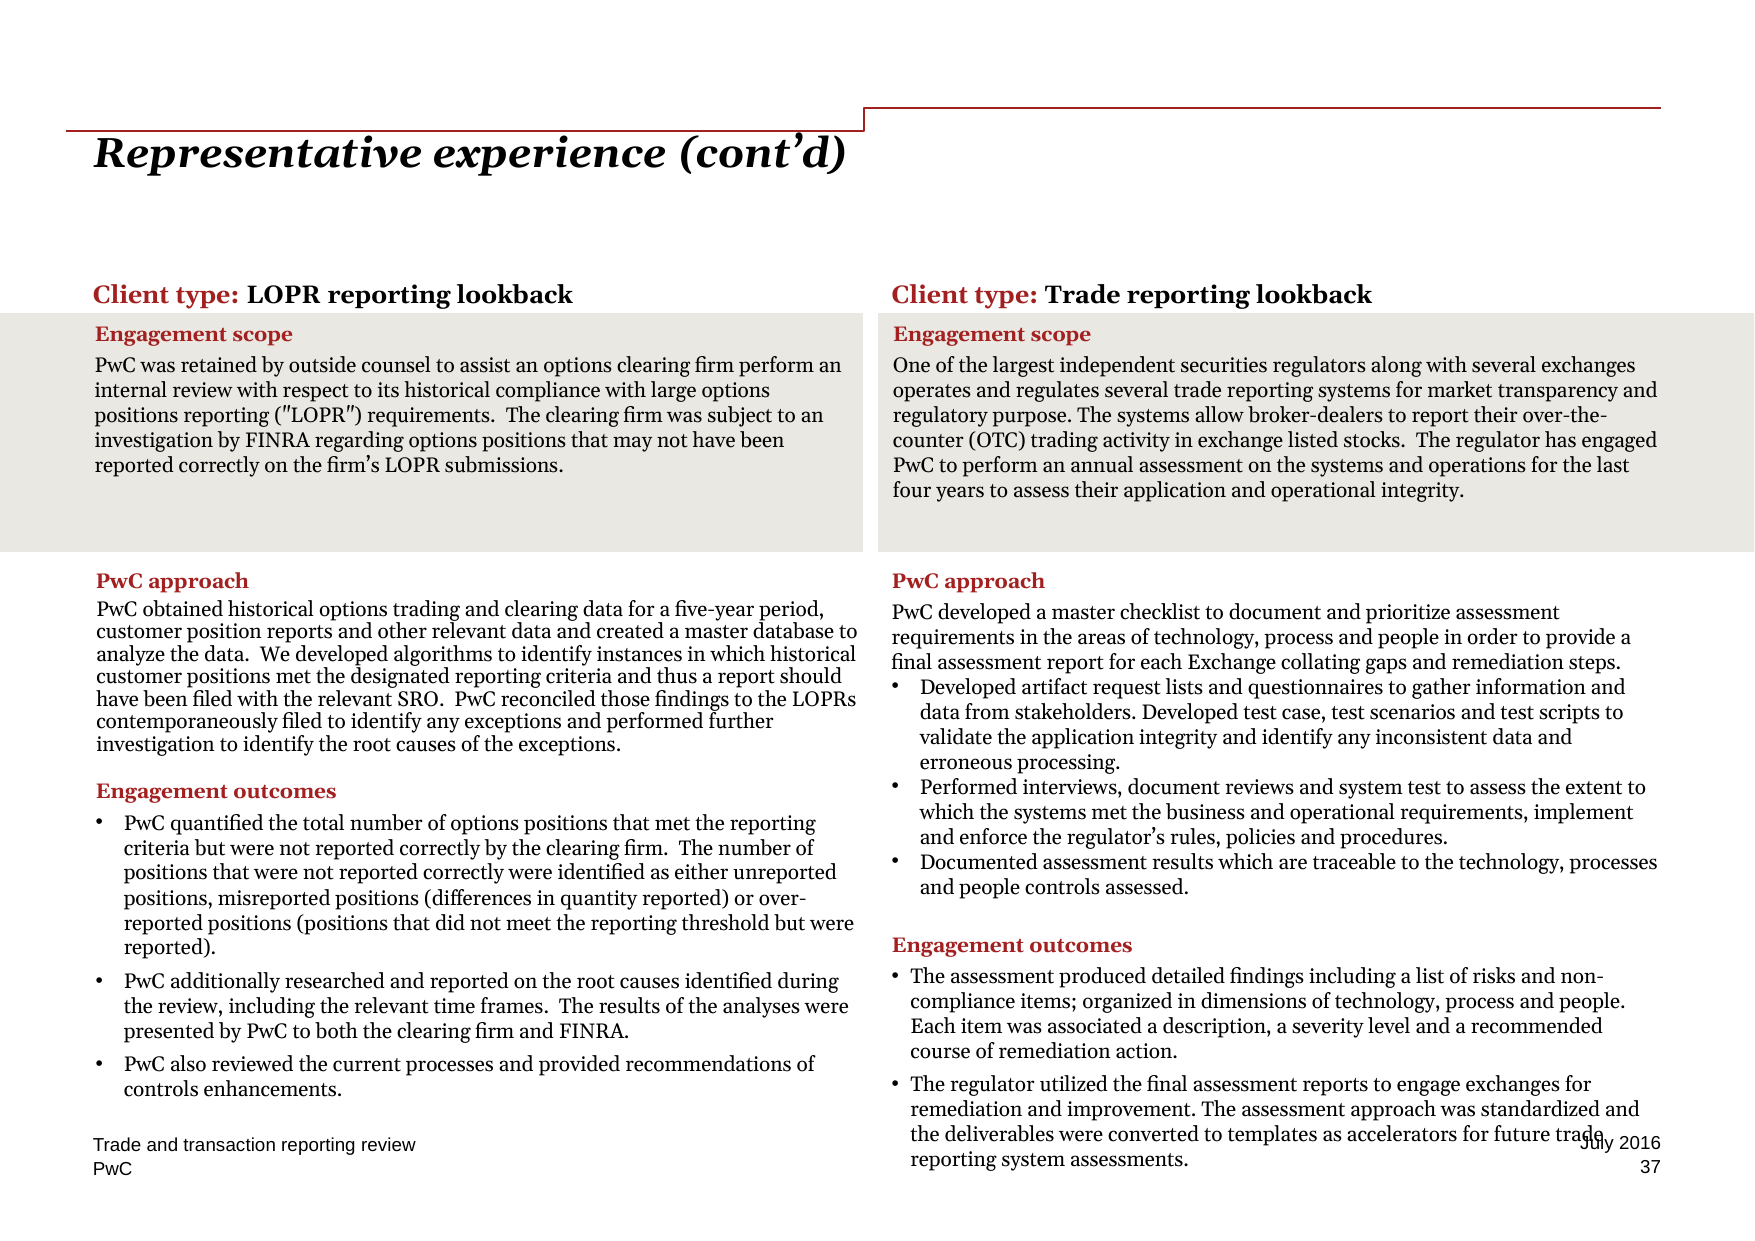

# Representative experience (cont’d)
Client type: LOPR reporting lookback

Client type: Trade reporting lookback
Engagement scope
PwC was retained by outside counsel to assist an options clearing firm perform an internal review with respect to its historical compliance with large options positions reporting ("LOPR") requirements.  The clearing firm was subject to an investigation by FINRA regarding options positions that may not have been reported correctly on the firm’s LOPR submissions.

Engagement scope
One of the largest independent securities regulators along with several exchanges operates and regulates several trade reporting systems for market transparency and regulatory purpose. The systems allow broker-dealers to report their over-the-counter (OTC) trading activity in exchange listed stocks.  The regulator has engaged PwC to perform an annual assessment on the systems and operations for the last four years to assess their application and operational integrity.

PwC approach
PwC obtained historical options trading and clearing data for a five-year period, customer position reports and other relevant data and created a master database to analyze the data.  We developed algorithms to identify instances in which historical customer positions met the designated reporting criteria and thus a report should have been filed with the relevant SRO.  PwC reconciled those findings to the LOPRs contemporaneously filed to identify any exceptions and performed further investigation to identify the root causes of the exceptions.

Engagement outcomes
PwC quantified the total number of options positions that met the reporting criteria but were not reported correctly by the clearing firm.  The number of positions that were not reported correctly were identified as either unreported positions, misreported positions (differences in quantity reported) or over-reported positions (positions that did not meet the reporting threshold but were reported).
PwC additionally researched and reported on the root causes identified during the review, including the relevant time frames.  The results of the analyses were presented by PwC to both the clearing firm and FINRA.
PwC also reviewed the current processes and provided recommendations of controls enhancements.
PwC approach
PwC developed a master checklist to document and prioritize assessment requirements in the areas of technology, process and people in order to provide a final assessment report for each Exchange collating gaps and remediation steps.
Developed artifact request lists and questionnaires to gather information and data from stakeholders. Developed test case, test scenarios and test scripts to validate the application integrity and identify any inconsistent data and erroneous processing.
Performed interviews, document reviews and system test to assess the extent to which the systems met the business and operational requirements, implement and enforce the regulator’s rules, policies and procedures.
Documented assessment results which are traceable to the technology, processes and people controls assessed.

Engagement outcomes
The assessment produced detailed findings including a list of risks and non-compliance items; organized in dimensions of technology, process and people. Each item was associated a description, a severity level and a recommended course of remediation action.
The regulator utilized the final assessment reports to engage exchanges for remediation and improvement. The assessment approach was standardized and the deliverables were converted to templates as accelerators for future trade reporting system assessments.

July 2016
Trade and transaction reporting review
37